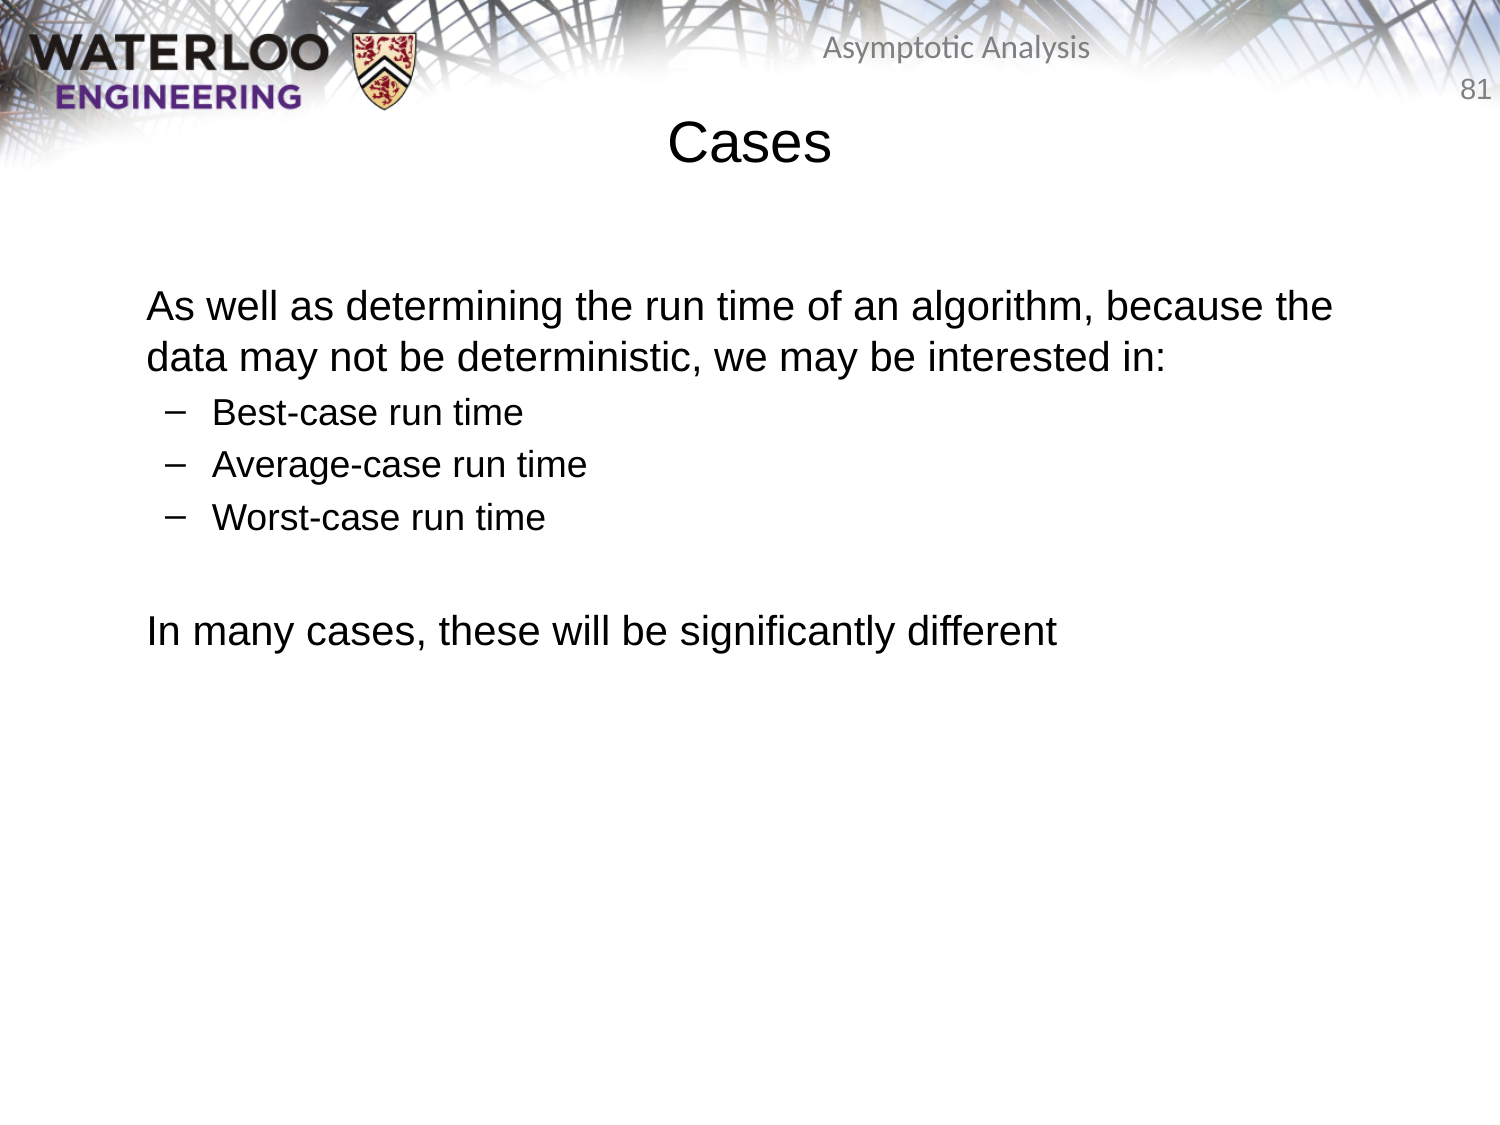

Cases
	As well as determining the run time of an algorithm, because the data may not be deterministic, we may be interested in:
Best-case run time
Average-case run time
Worst-case run time

	In many cases, these will be significantly different